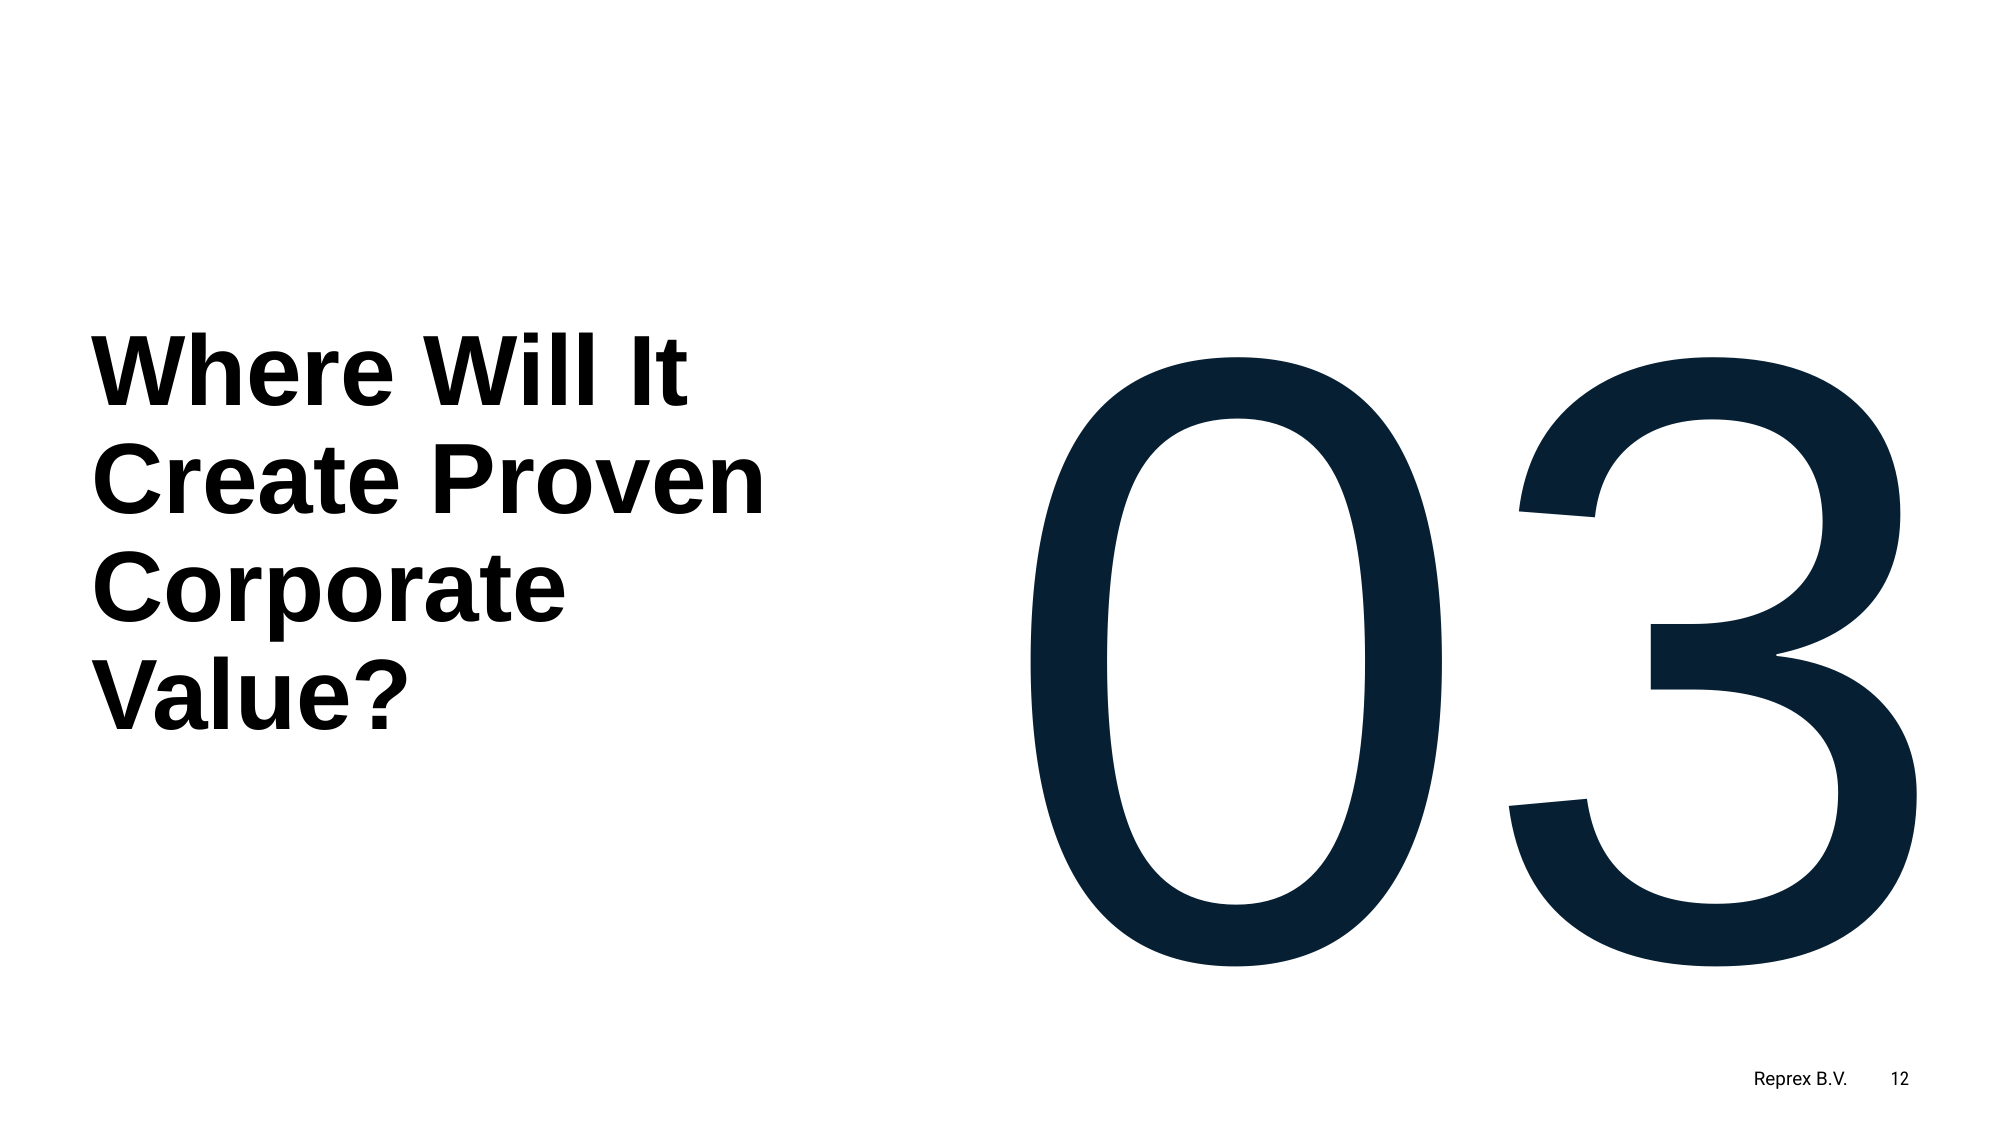

03
# Where Will It Create Proven Corporate Value?